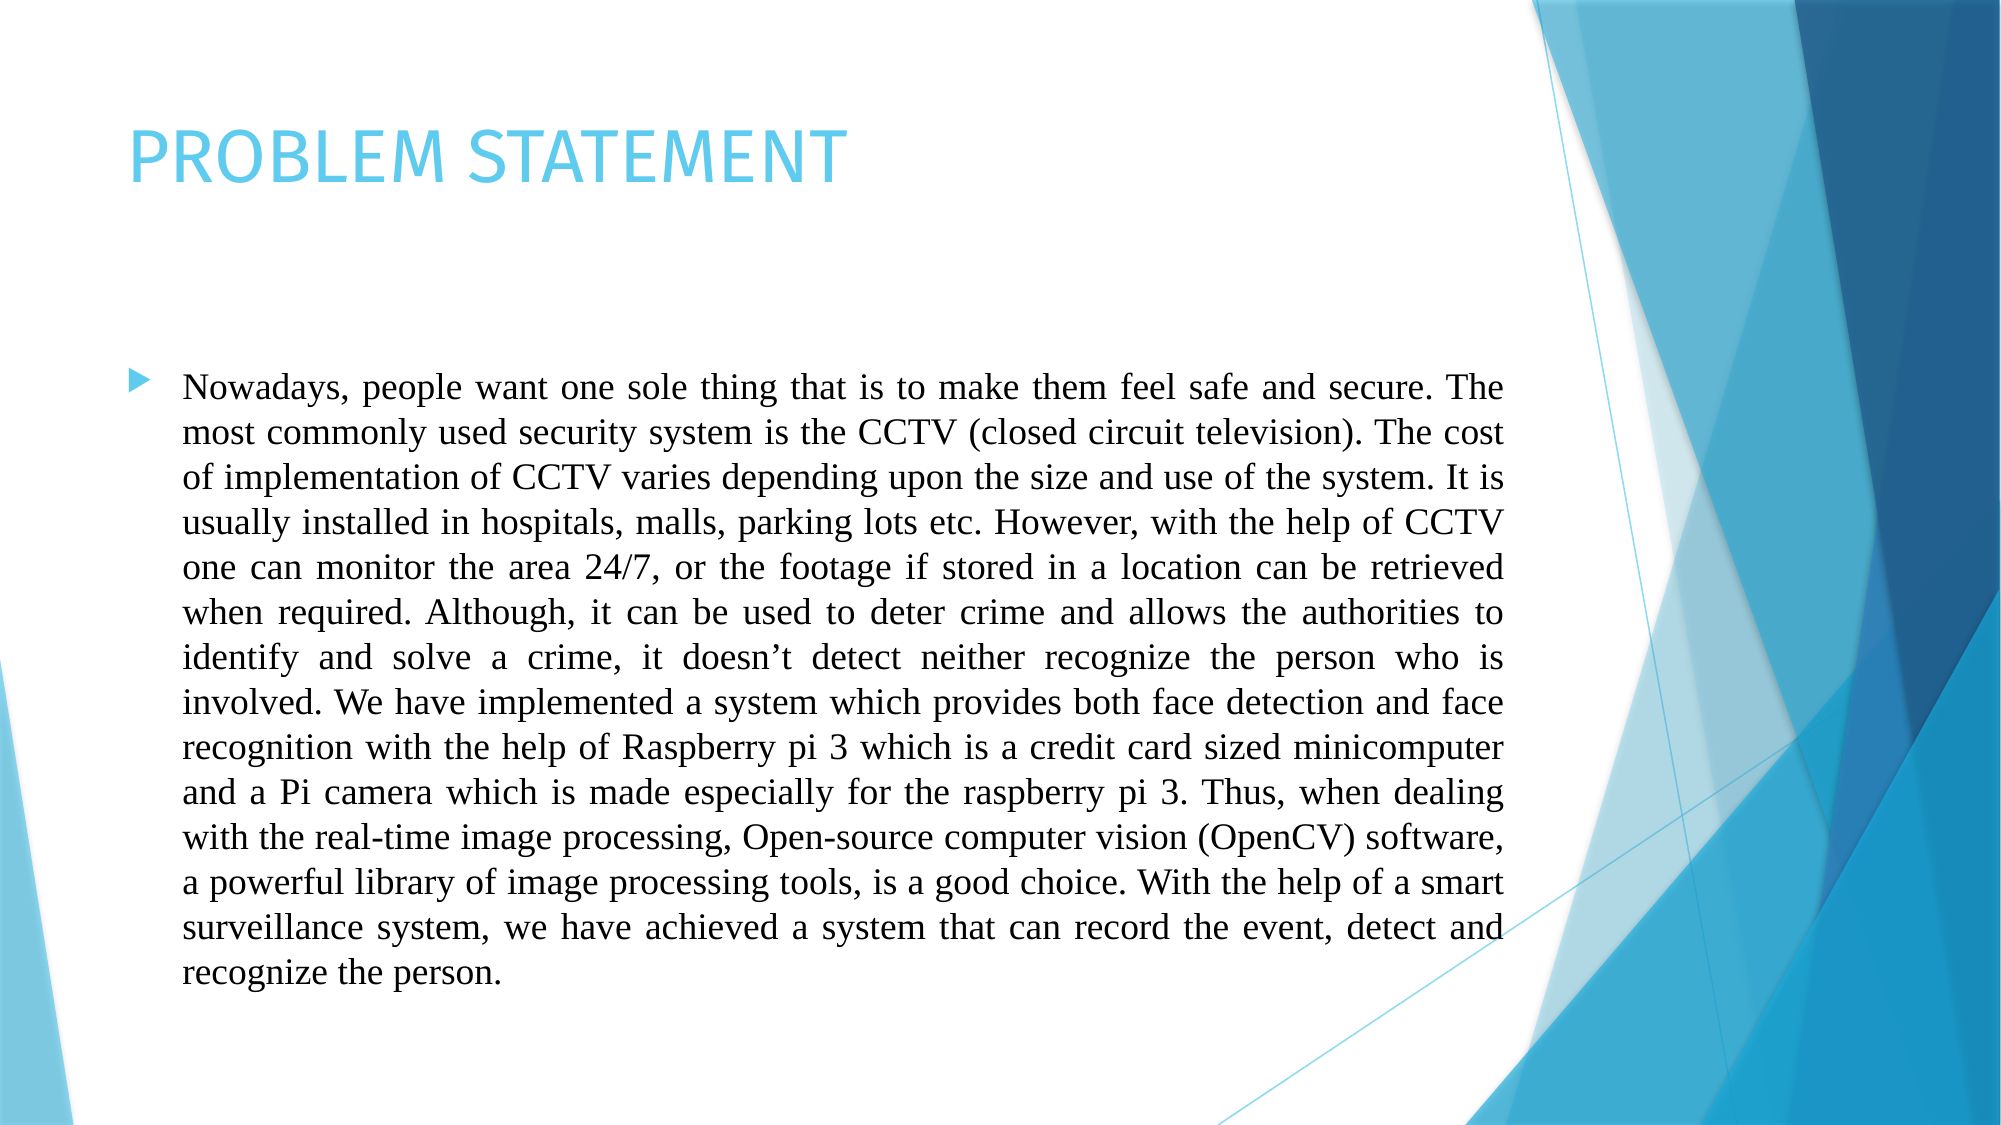

# PROBLEM STATEMENT
Nowadays, people want one sole thing that is to make them feel safe and secure. The most commonly used security system is the CCTV (closed circuit television). The cost of implementation of CCTV varies depending upon the size and use of the system. It is usually installed in hospitals, malls, parking lots etc. However, with the help of CCTV one can monitor the area 24/7, or the footage if stored in a location can be retrieved when required. Although, it can be used to deter crime and allows the authorities to identify and solve a crime, it doesn’t detect neither recognize the person who is involved. We have implemented a system which provides both face detection and face recognition with the help of Raspberry pi 3 which is a credit card sized minicomputer and a Pi camera which is made especially for the raspberry pi 3. Thus, when dealing with the real-time image processing, Open-source computer vision (OpenCV) software, a powerful library of image processing tools, is a good choice. With the help of a smart surveillance system, we have achieved a system that can record the event, detect and recognize the person.